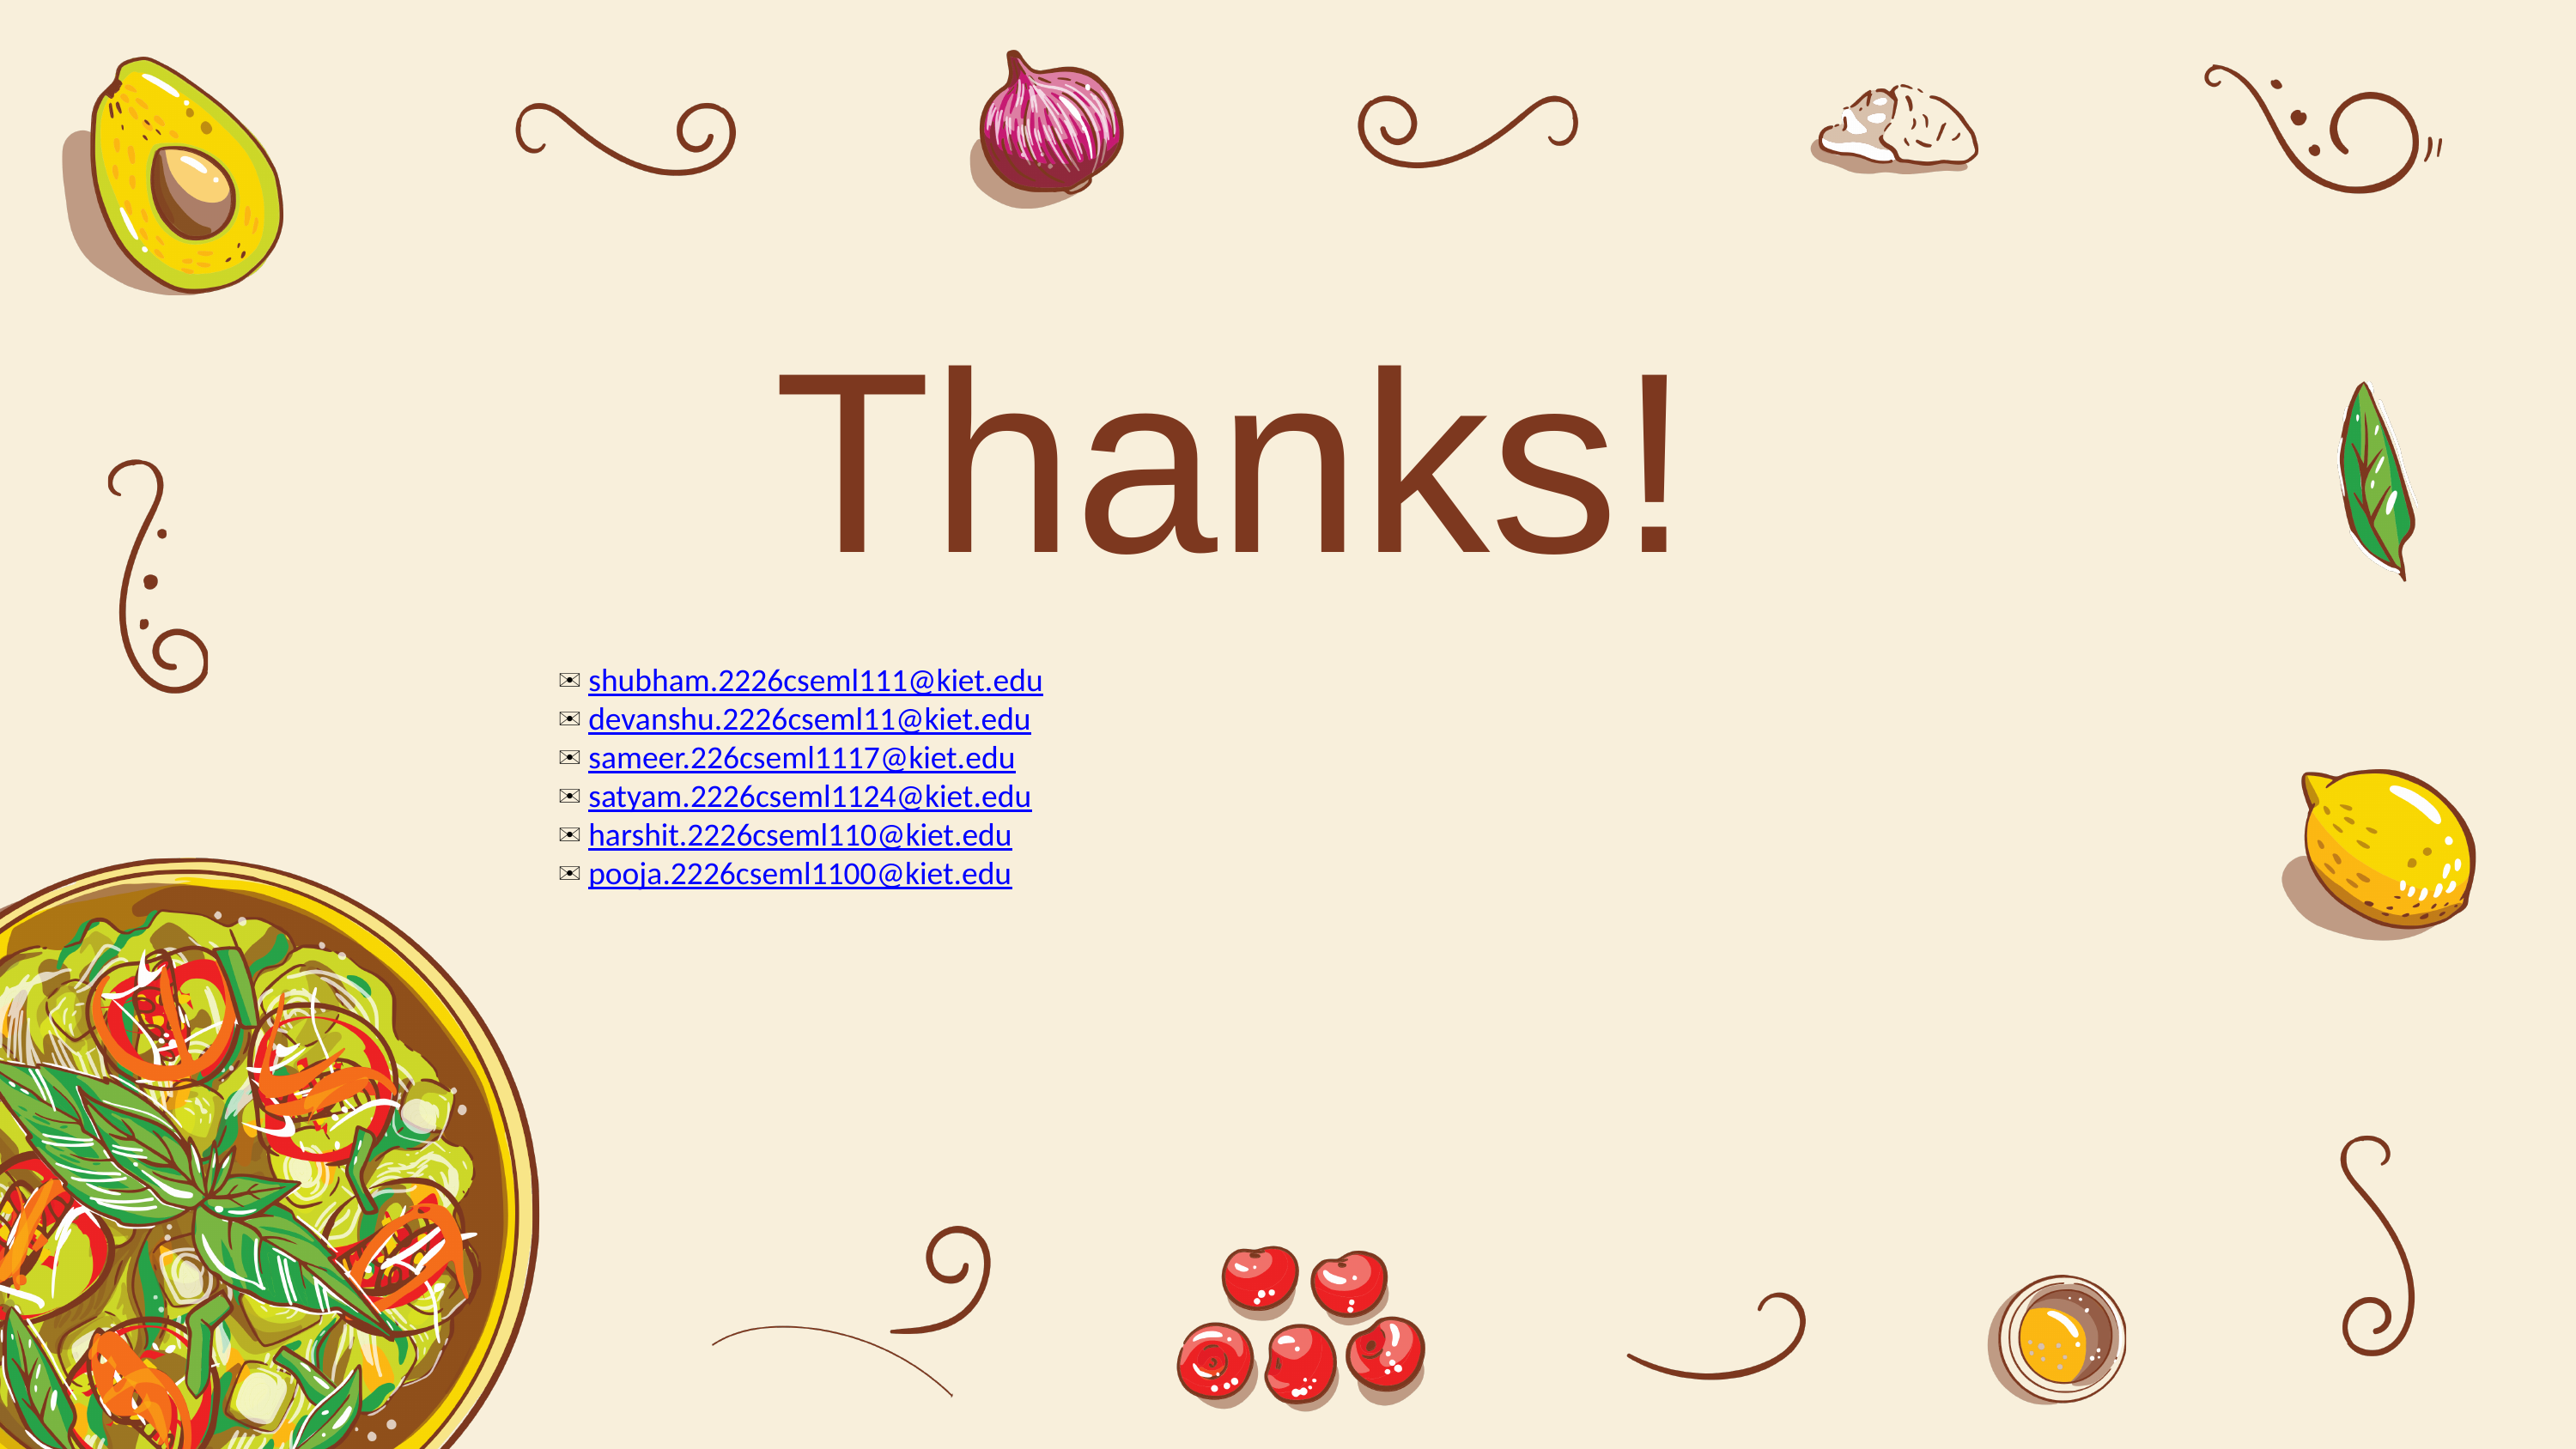

Thanks!

✉ shubham.2226cseml111@kiet.edu
✉ devanshu.2226cseml11@kiet.edu
✉ sameer.226cseml1117@kiet.edu
✉ satyam.2226cseml1124@kiet.edu
✉ harshit.2226cseml110@kiet.edu
✉ pooja.2226cseml1100@kiet.edu

icons by Flaticon and infographics & images by Freepik